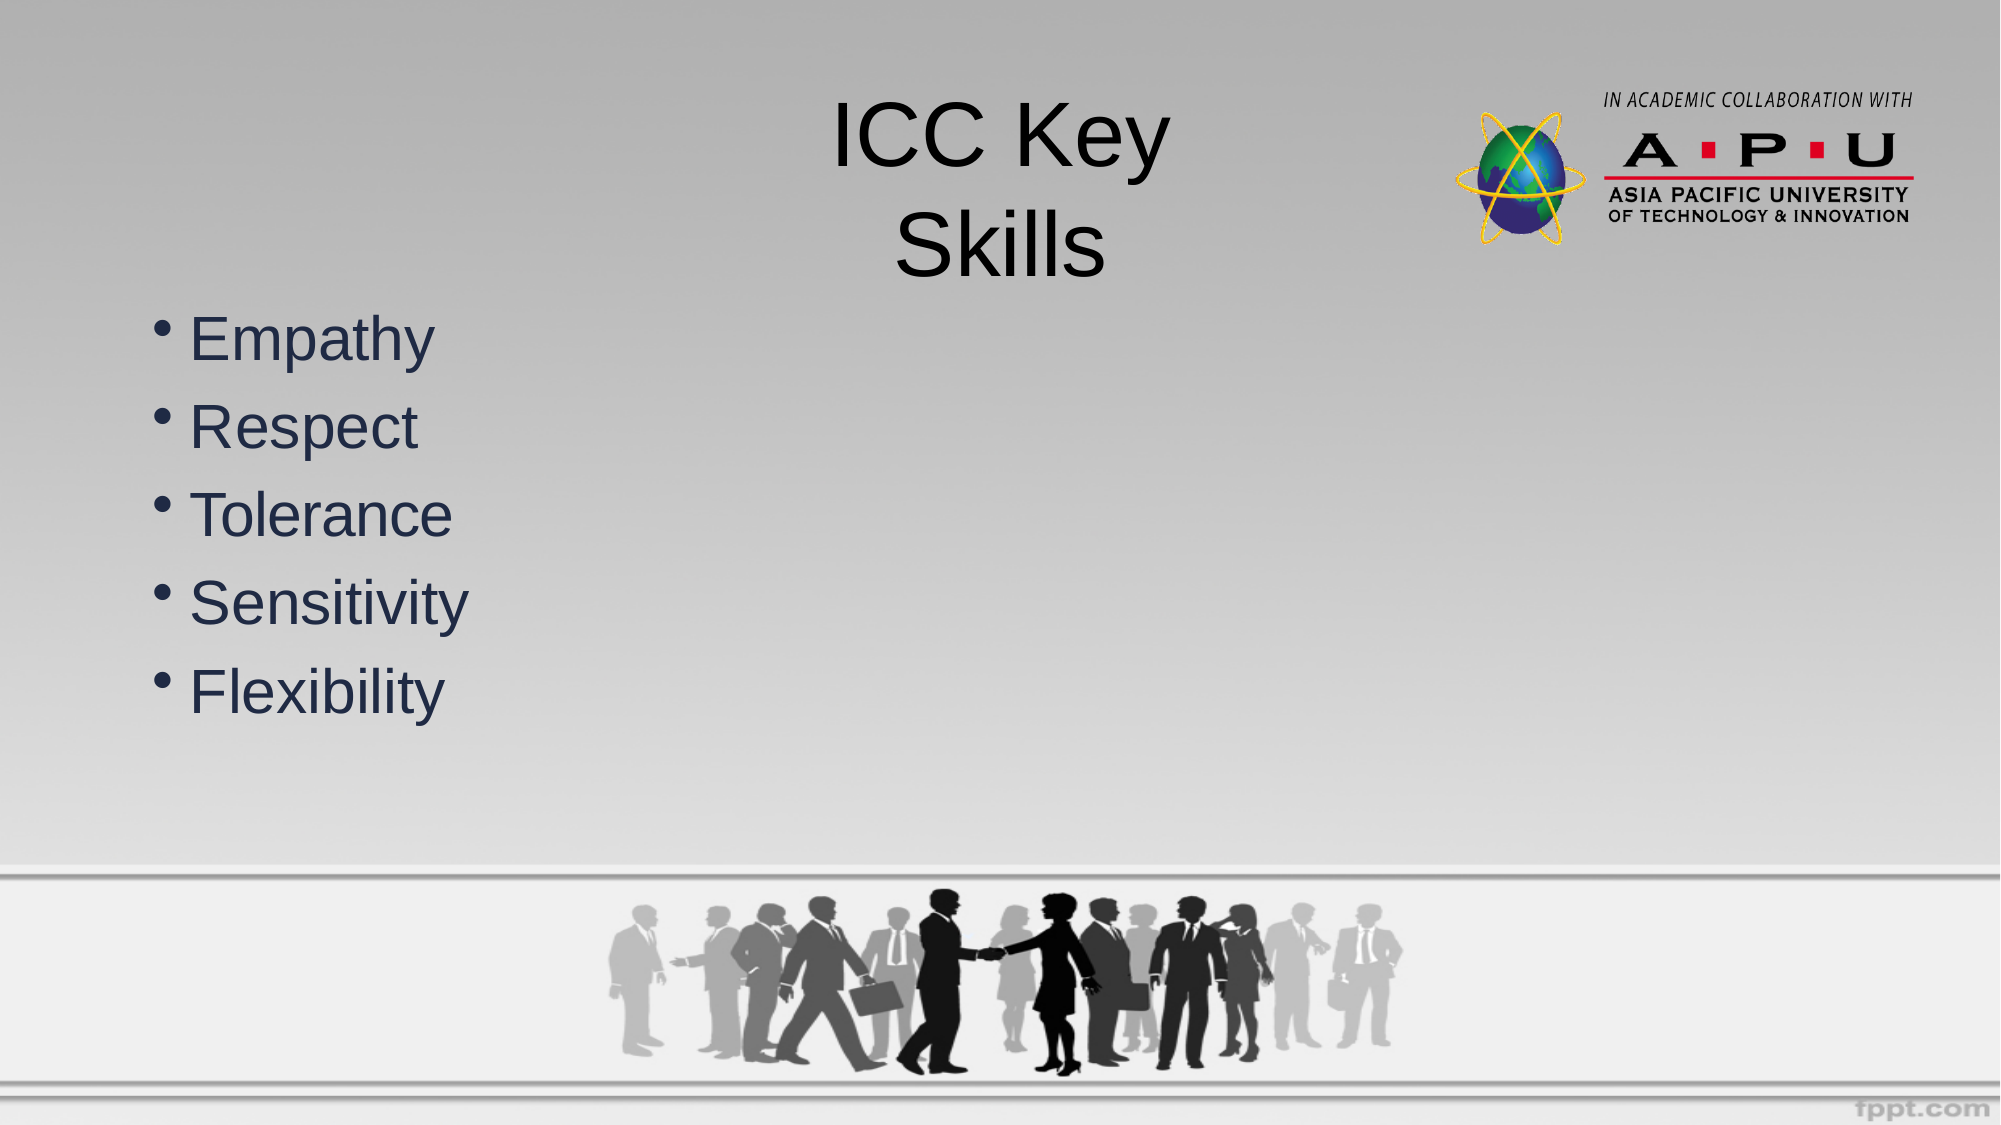

# ICC Key Skills
Empathy
Respect
Tolerance
Sensitivity
Flexibility